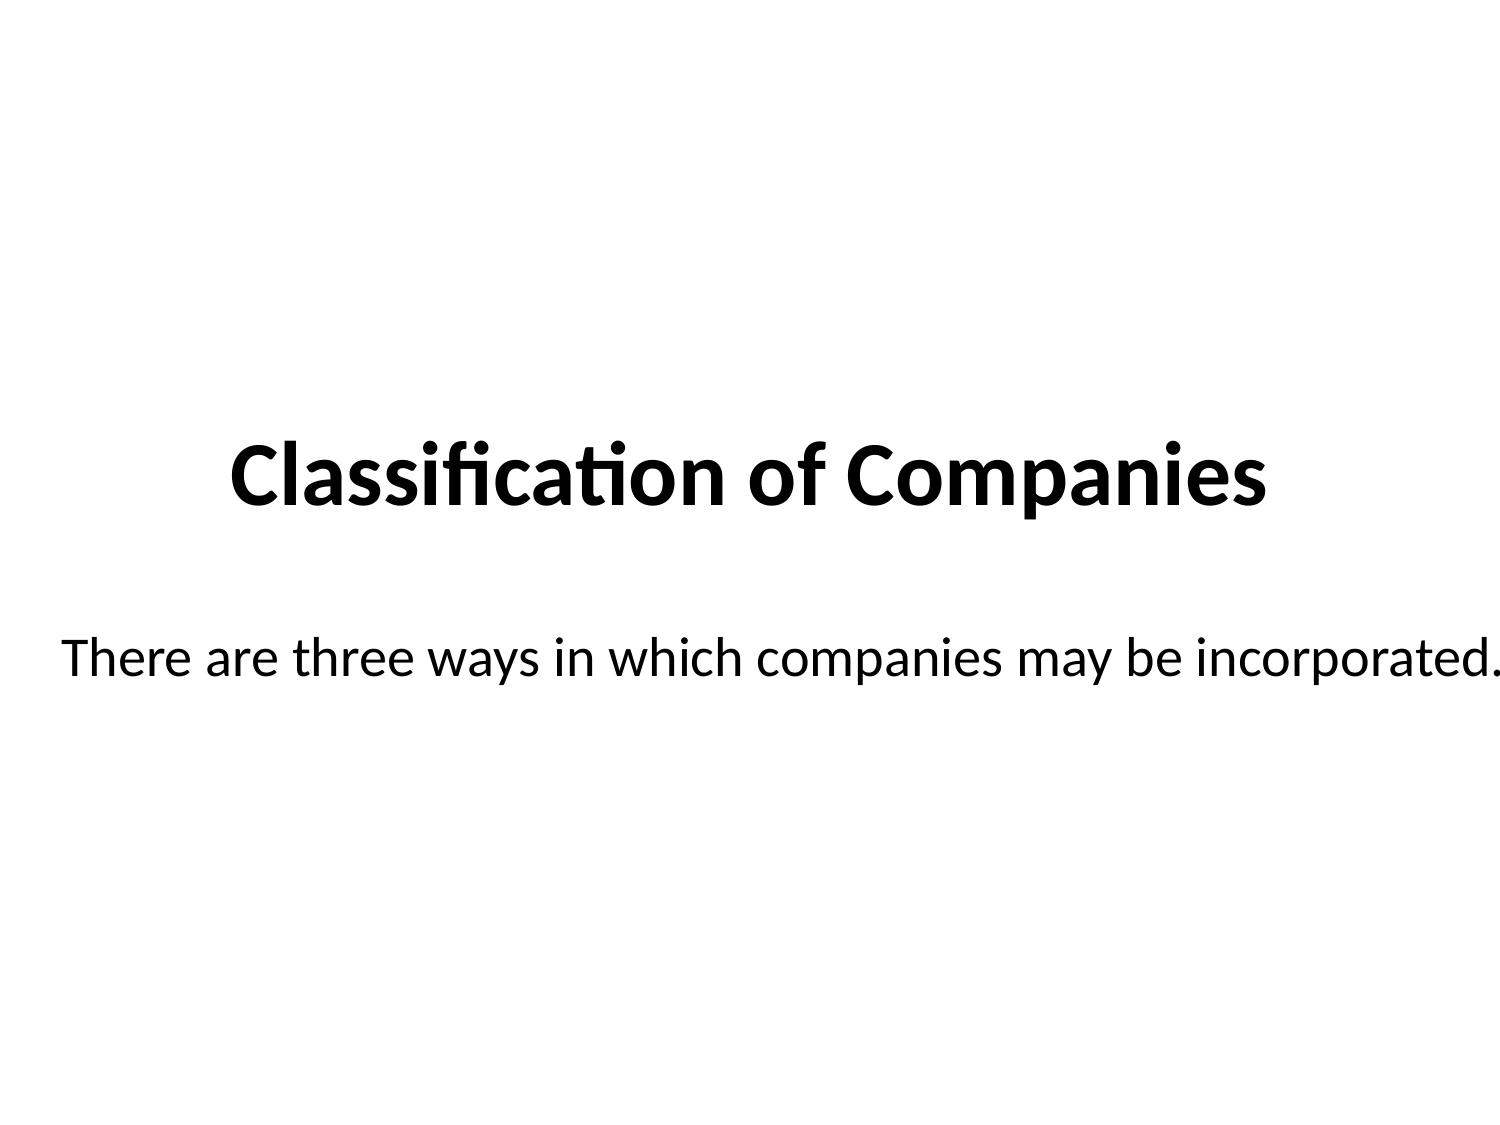

# Classification of Companies
There are three ways in which companies may be incorporated.